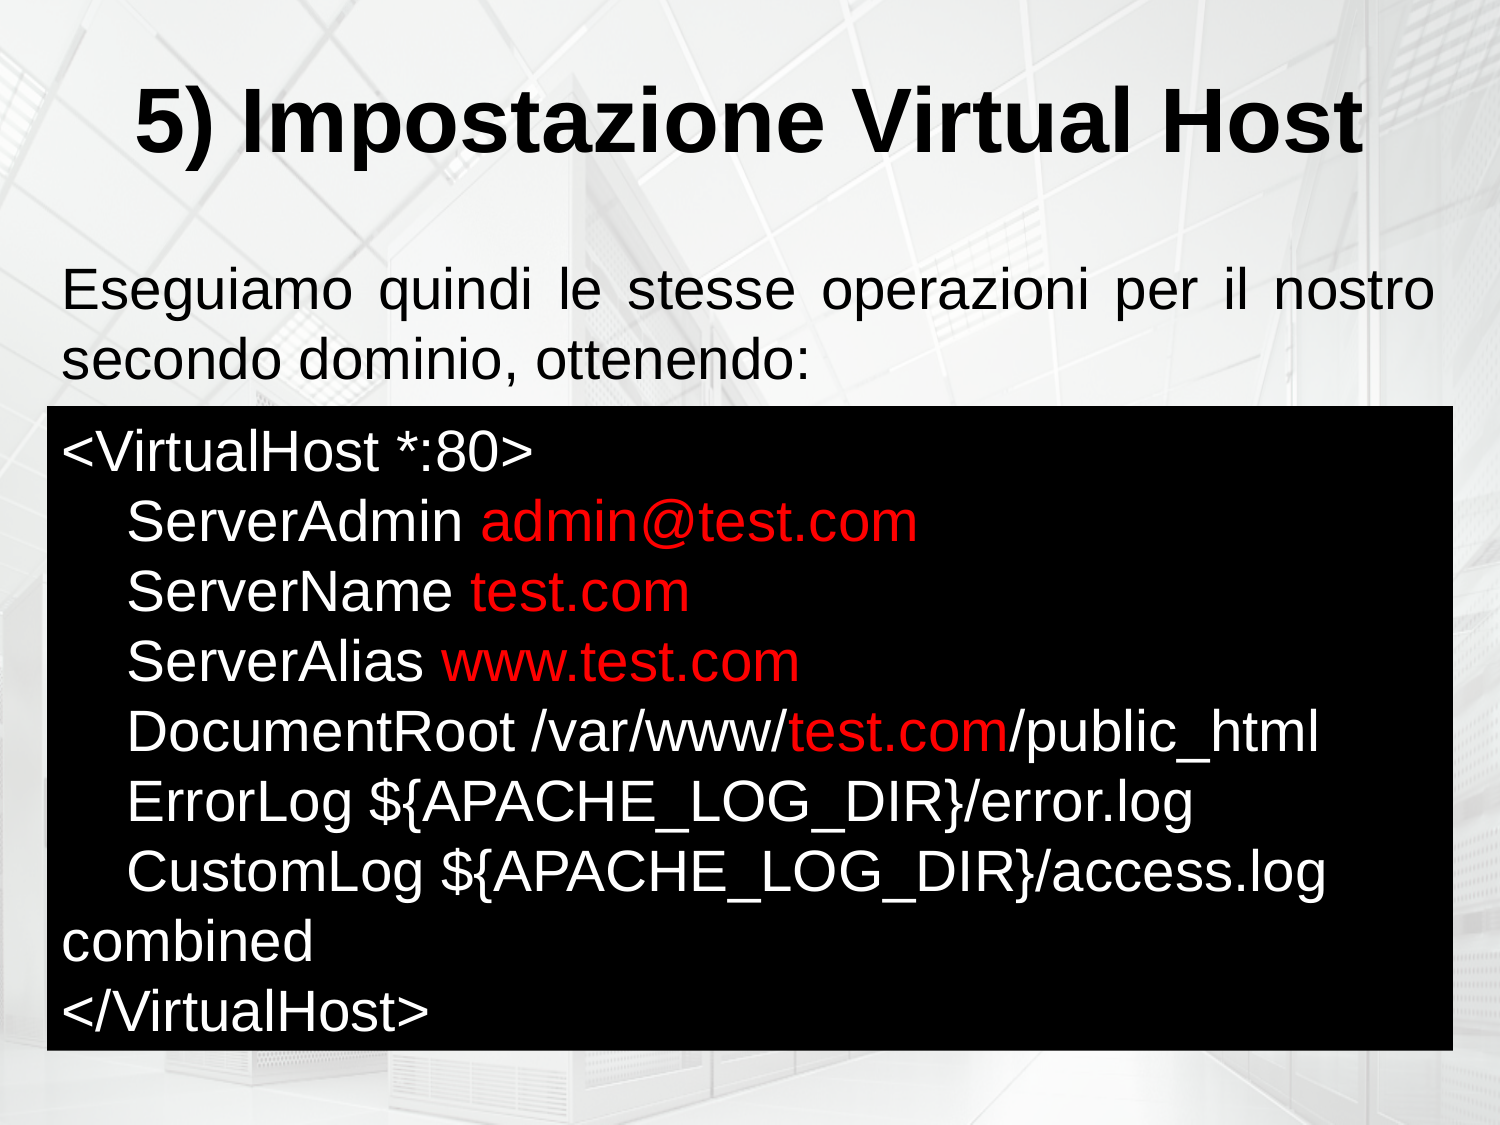

5) Impostazione Virtual Host
Eseguiamo quindi le stesse operazioni per il nostro secondo dominio, ottenendo:
<VirtualHost *:80>
    ServerAdmin admin@test.com
    ServerName test.com
    ServerAlias www.test.com
    DocumentRoot /var/www/test.com/public_html
    ErrorLog ${APACHE_LOG_DIR}/error.log
    CustomLog ${APACHE_LOG_DIR}/access.log combined
</VirtualHost>